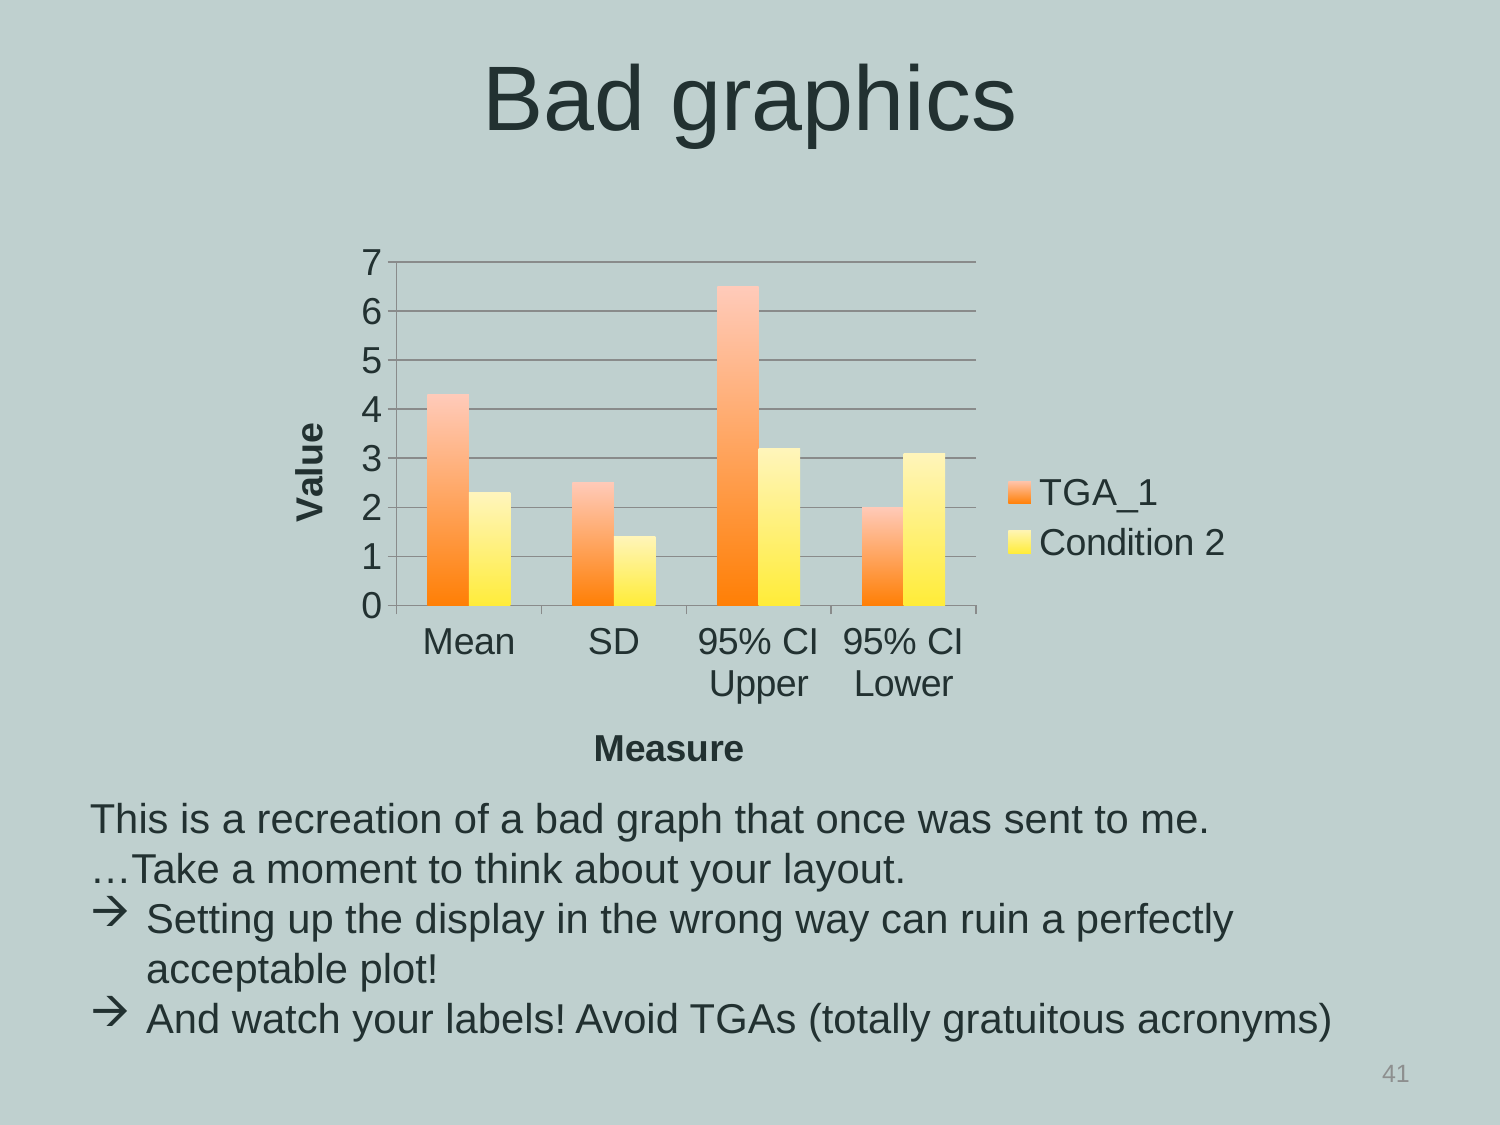

# Bad graphics

### Chart

| Category | TGA_1 | Condition 2 |
|---|---|---|
| Mean | 4.3 | 2.3 |
| SD | 2.5 | 1.4 |
| 95% CI Upper | 6.5 | 3.2 |
| 95% CI Lower | 2.0 | 3.1 |
This is a recreation of a bad graph that once was sent to me.
…Take a moment to think about your layout.
Setting up the display in the wrong way can ruin a perfectly acceptable plot!
And watch your labels! Avoid TGAs (totally gratuitous acronyms)
41